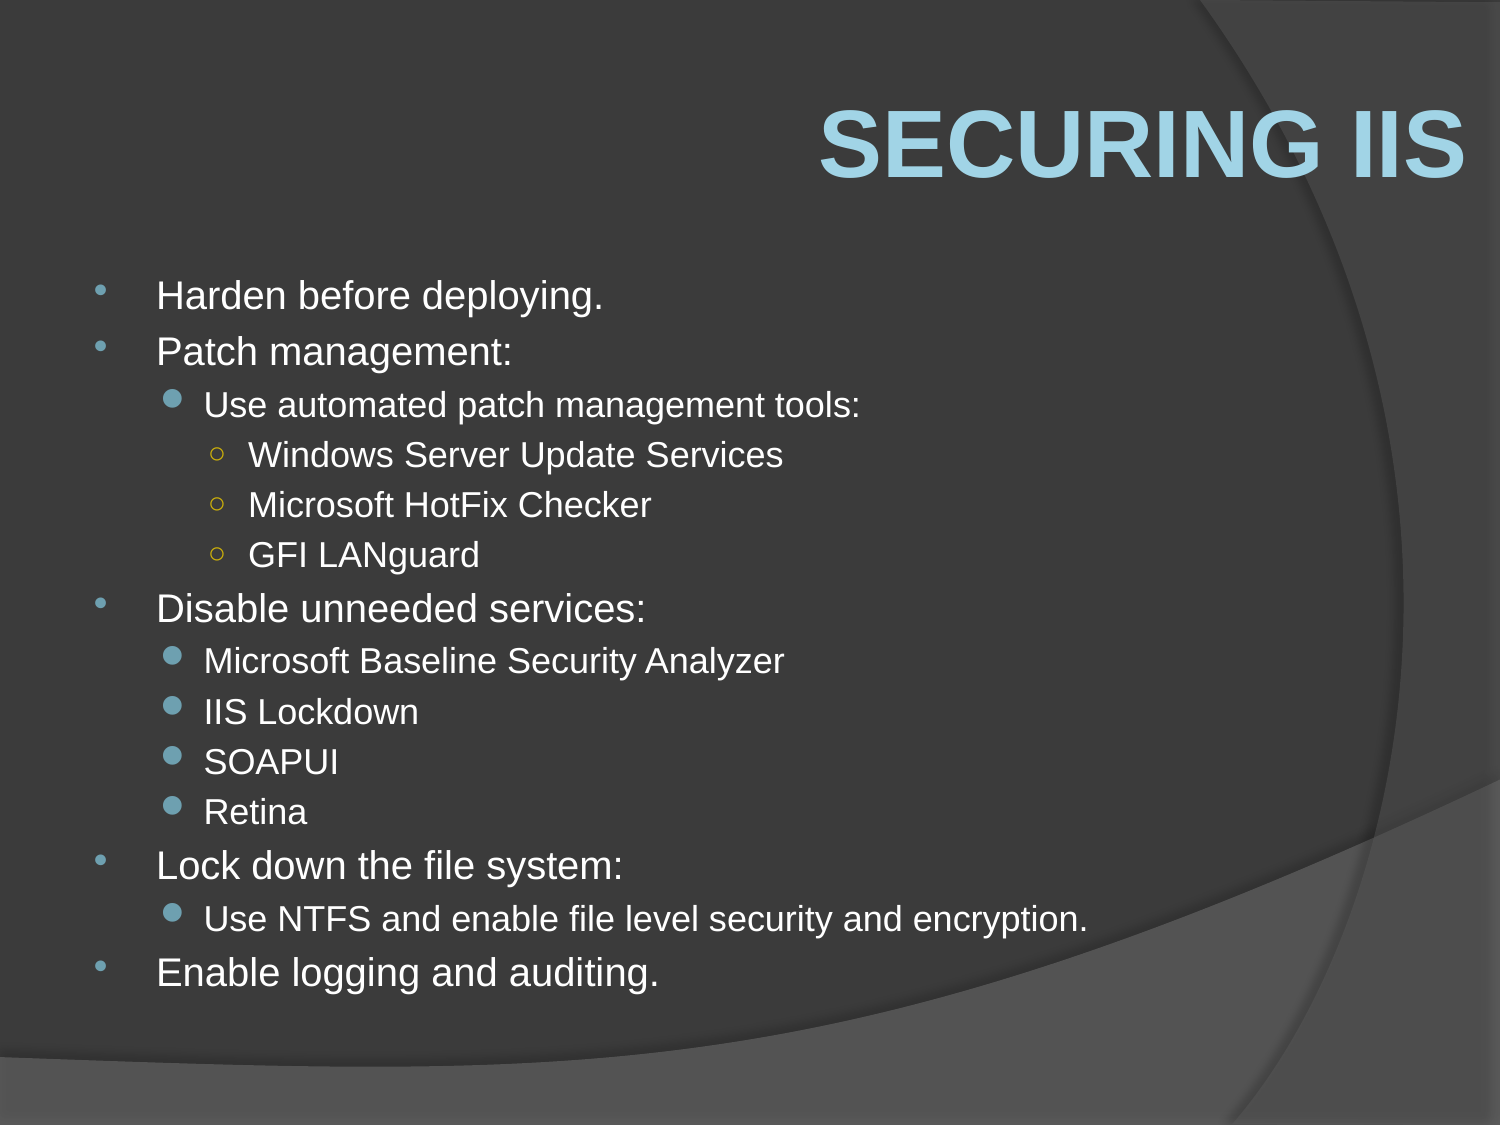

# Securing IIS
Harden before deploying.
Patch management:
Use automated patch management tools:
Windows Server Update Services
Microsoft HotFix Checker
GFI LANguard
Disable unneeded services:
Microsoft Baseline Security Analyzer
IIS Lockdown
SOAPUI
Retina
Lock down the file system:
Use NTFS and enable file level security and encryption.
Enable logging and auditing.